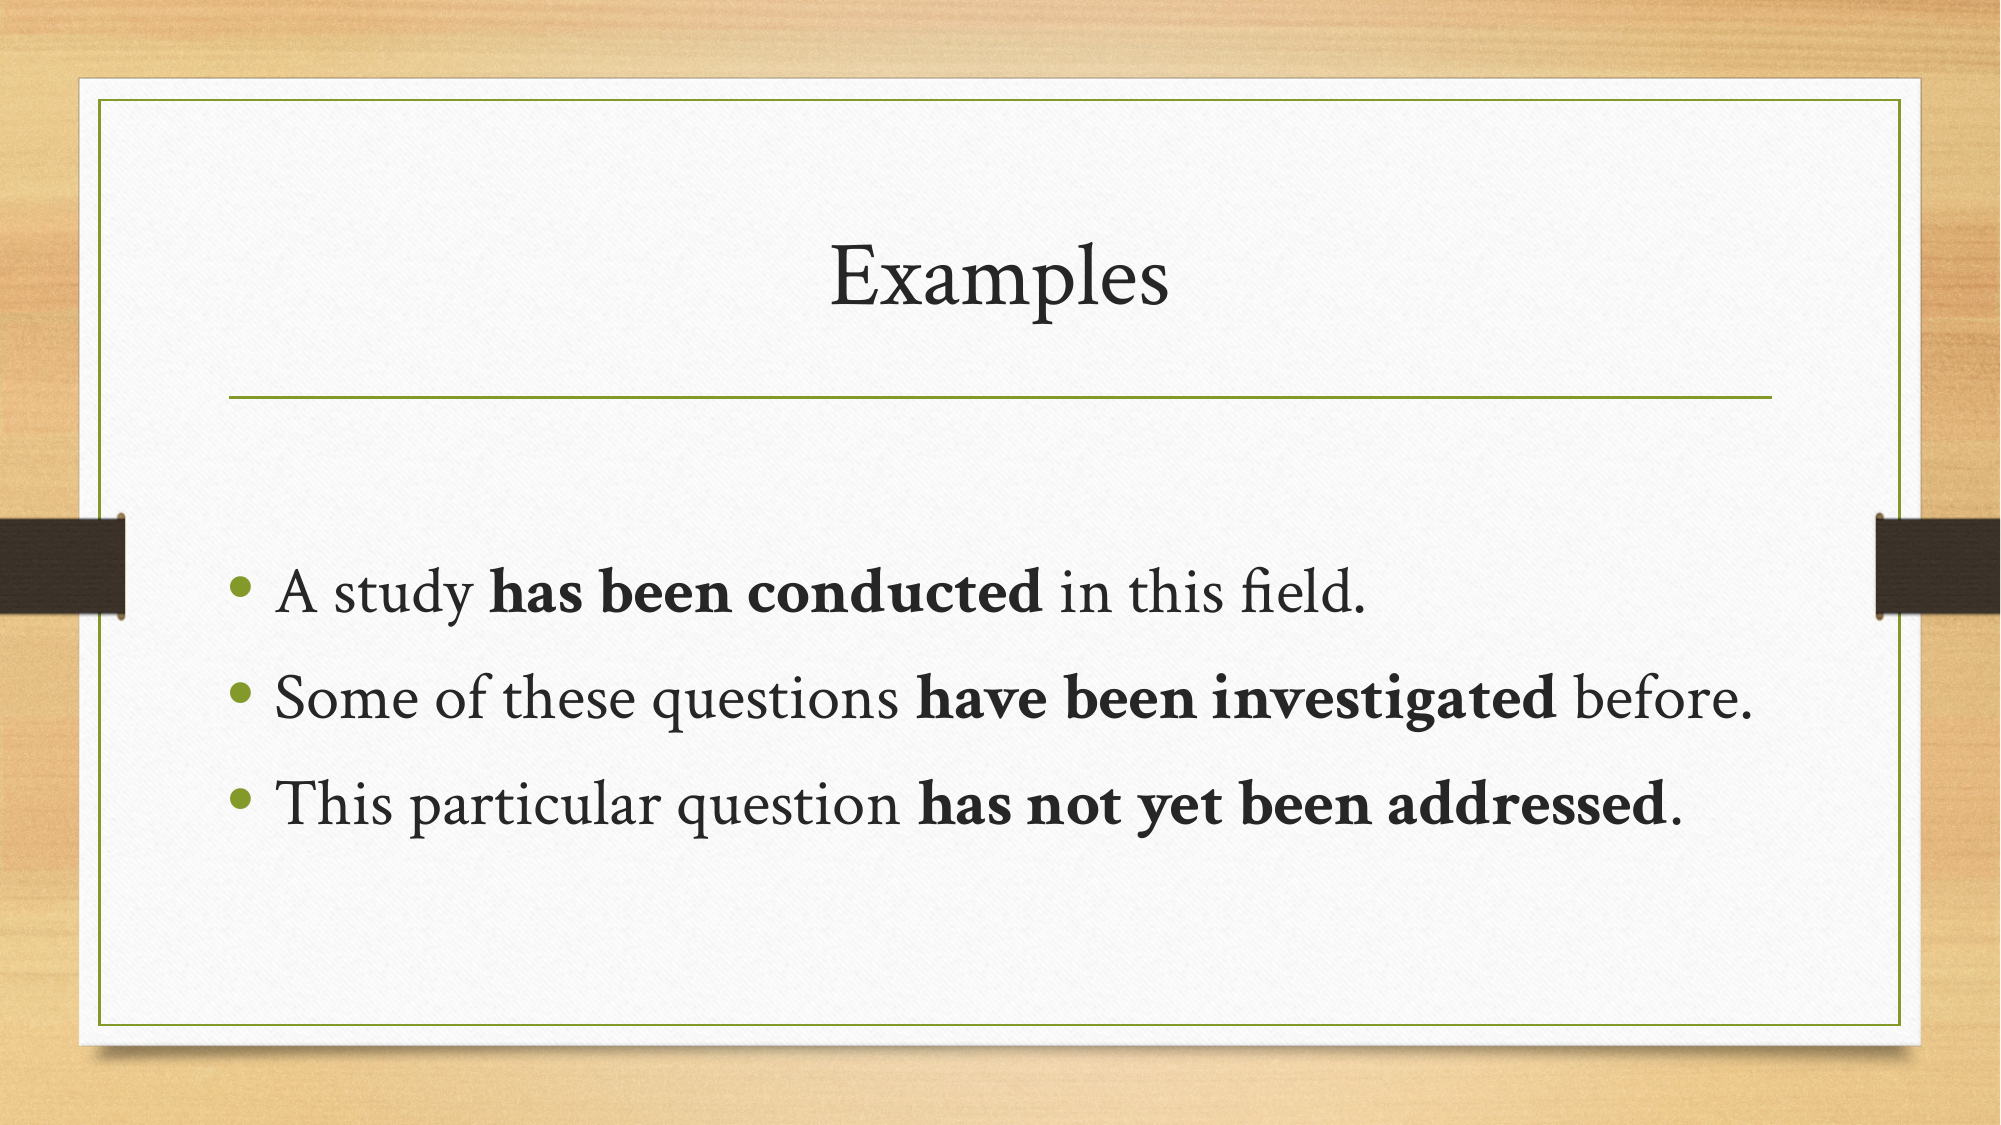

# Examples
A study has been conducted in this field.
Some of these questions have been investigated before.
This particular question has not yet been addressed.